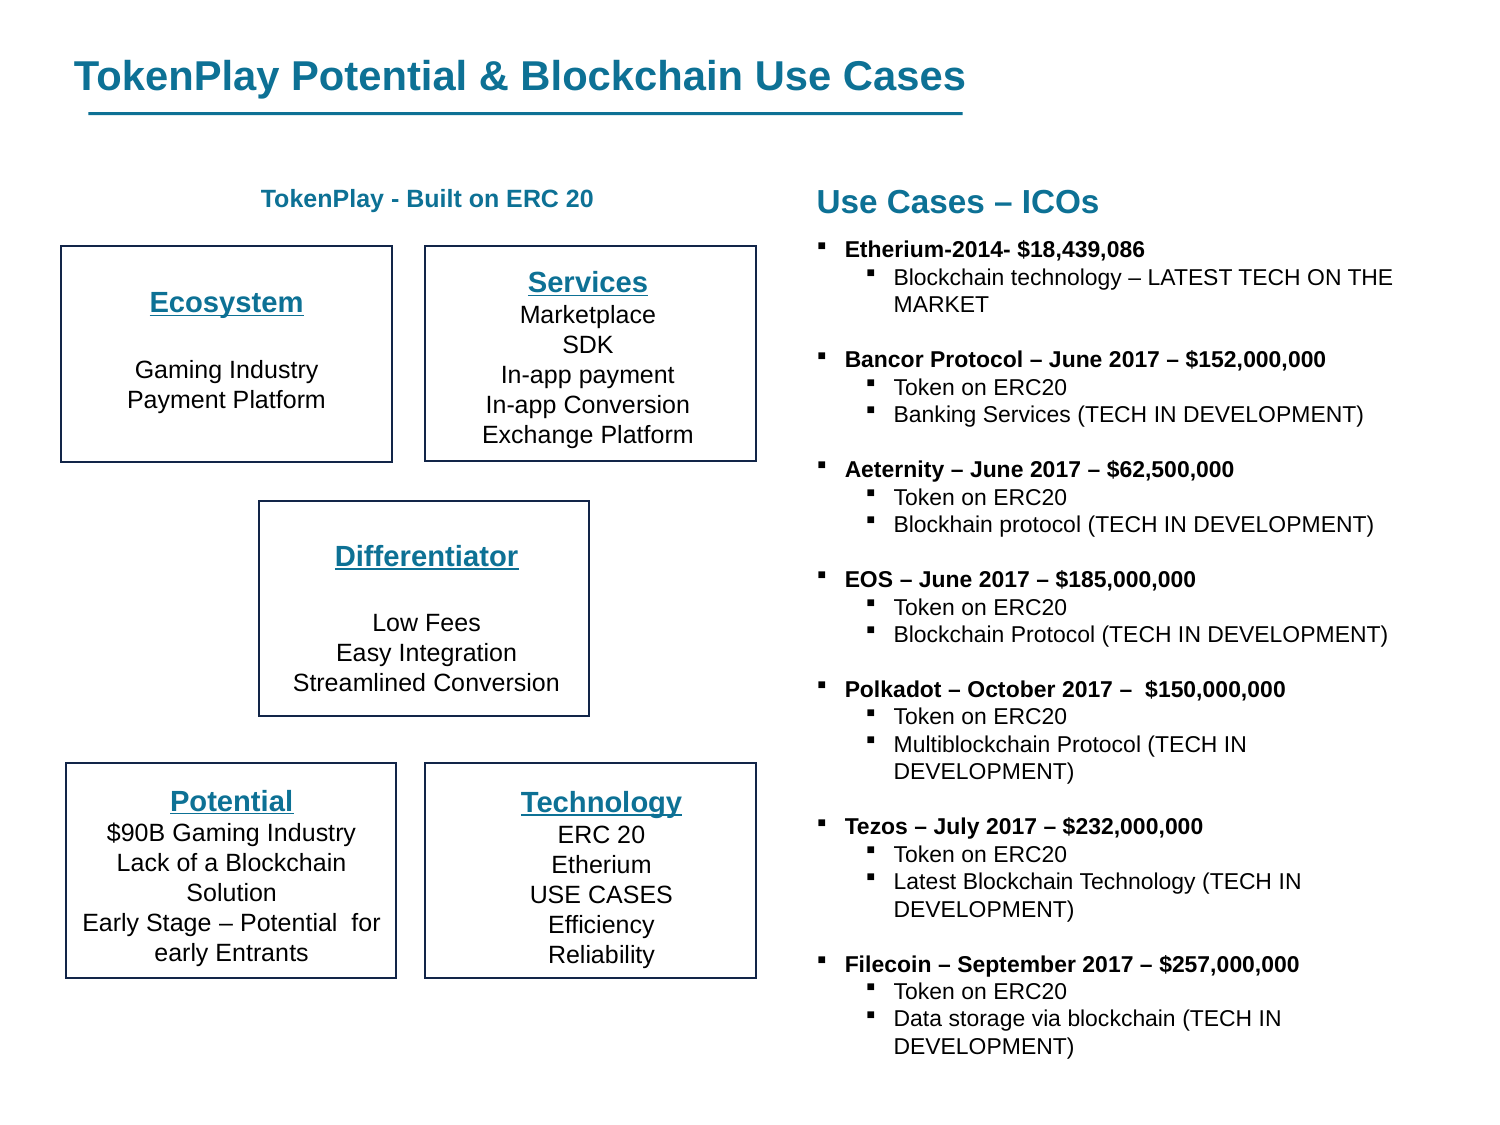

TokenPlay Potential & Blockchain Use Cases

Use Cases – ICOs

Etherium-2014- $18,439,086
Blockchain technology – LATEST TECH ON THE MARKET

Bancor Protocol – June 2017 – $152,000,000
Token on ERC20
Banking Services (TECH IN DEVELOPMENT)

Aeternity – June 2017 – $62,500,000
Token on ERC20
Blockhain protocol (TECH IN DEVELOPMENT)

EOS – June 2017 – $185,000,000
Token on ERC20
Blockchain Protocol (TECH IN DEVELOPMENT)

Polkadot – October 2017 –  $150,000,000
Token on ERC20
Multiblockchain Protocol (TECH IN DEVELOPMENT)

Tezos – July 2017 – $232,000,000
Token on ERC20
Latest Blockchain Technology (TECH IN DEVELOPMENT)

Filecoin – September 2017 – $257,000,000
Token on ERC20
Data storage via blockchain (TECH IN DEVELOPMENT)
TokenPlay - Built on ERC 20

Services
Marketplace
SDK
In-app payment
In-app Conversion
Exchange Platform
Ecosystem

Gaming Industry
Payment Platform

Differentiator

Low Fees
Easy Integration
Streamlined Conversion

Potential
$90B Gaming Industry
Lack of a Blockchain Solution
Early Stage – Potential  for early Entrants
Technology
ERC 20
Etherium
USE CASES
Efficiency
Reliability
24